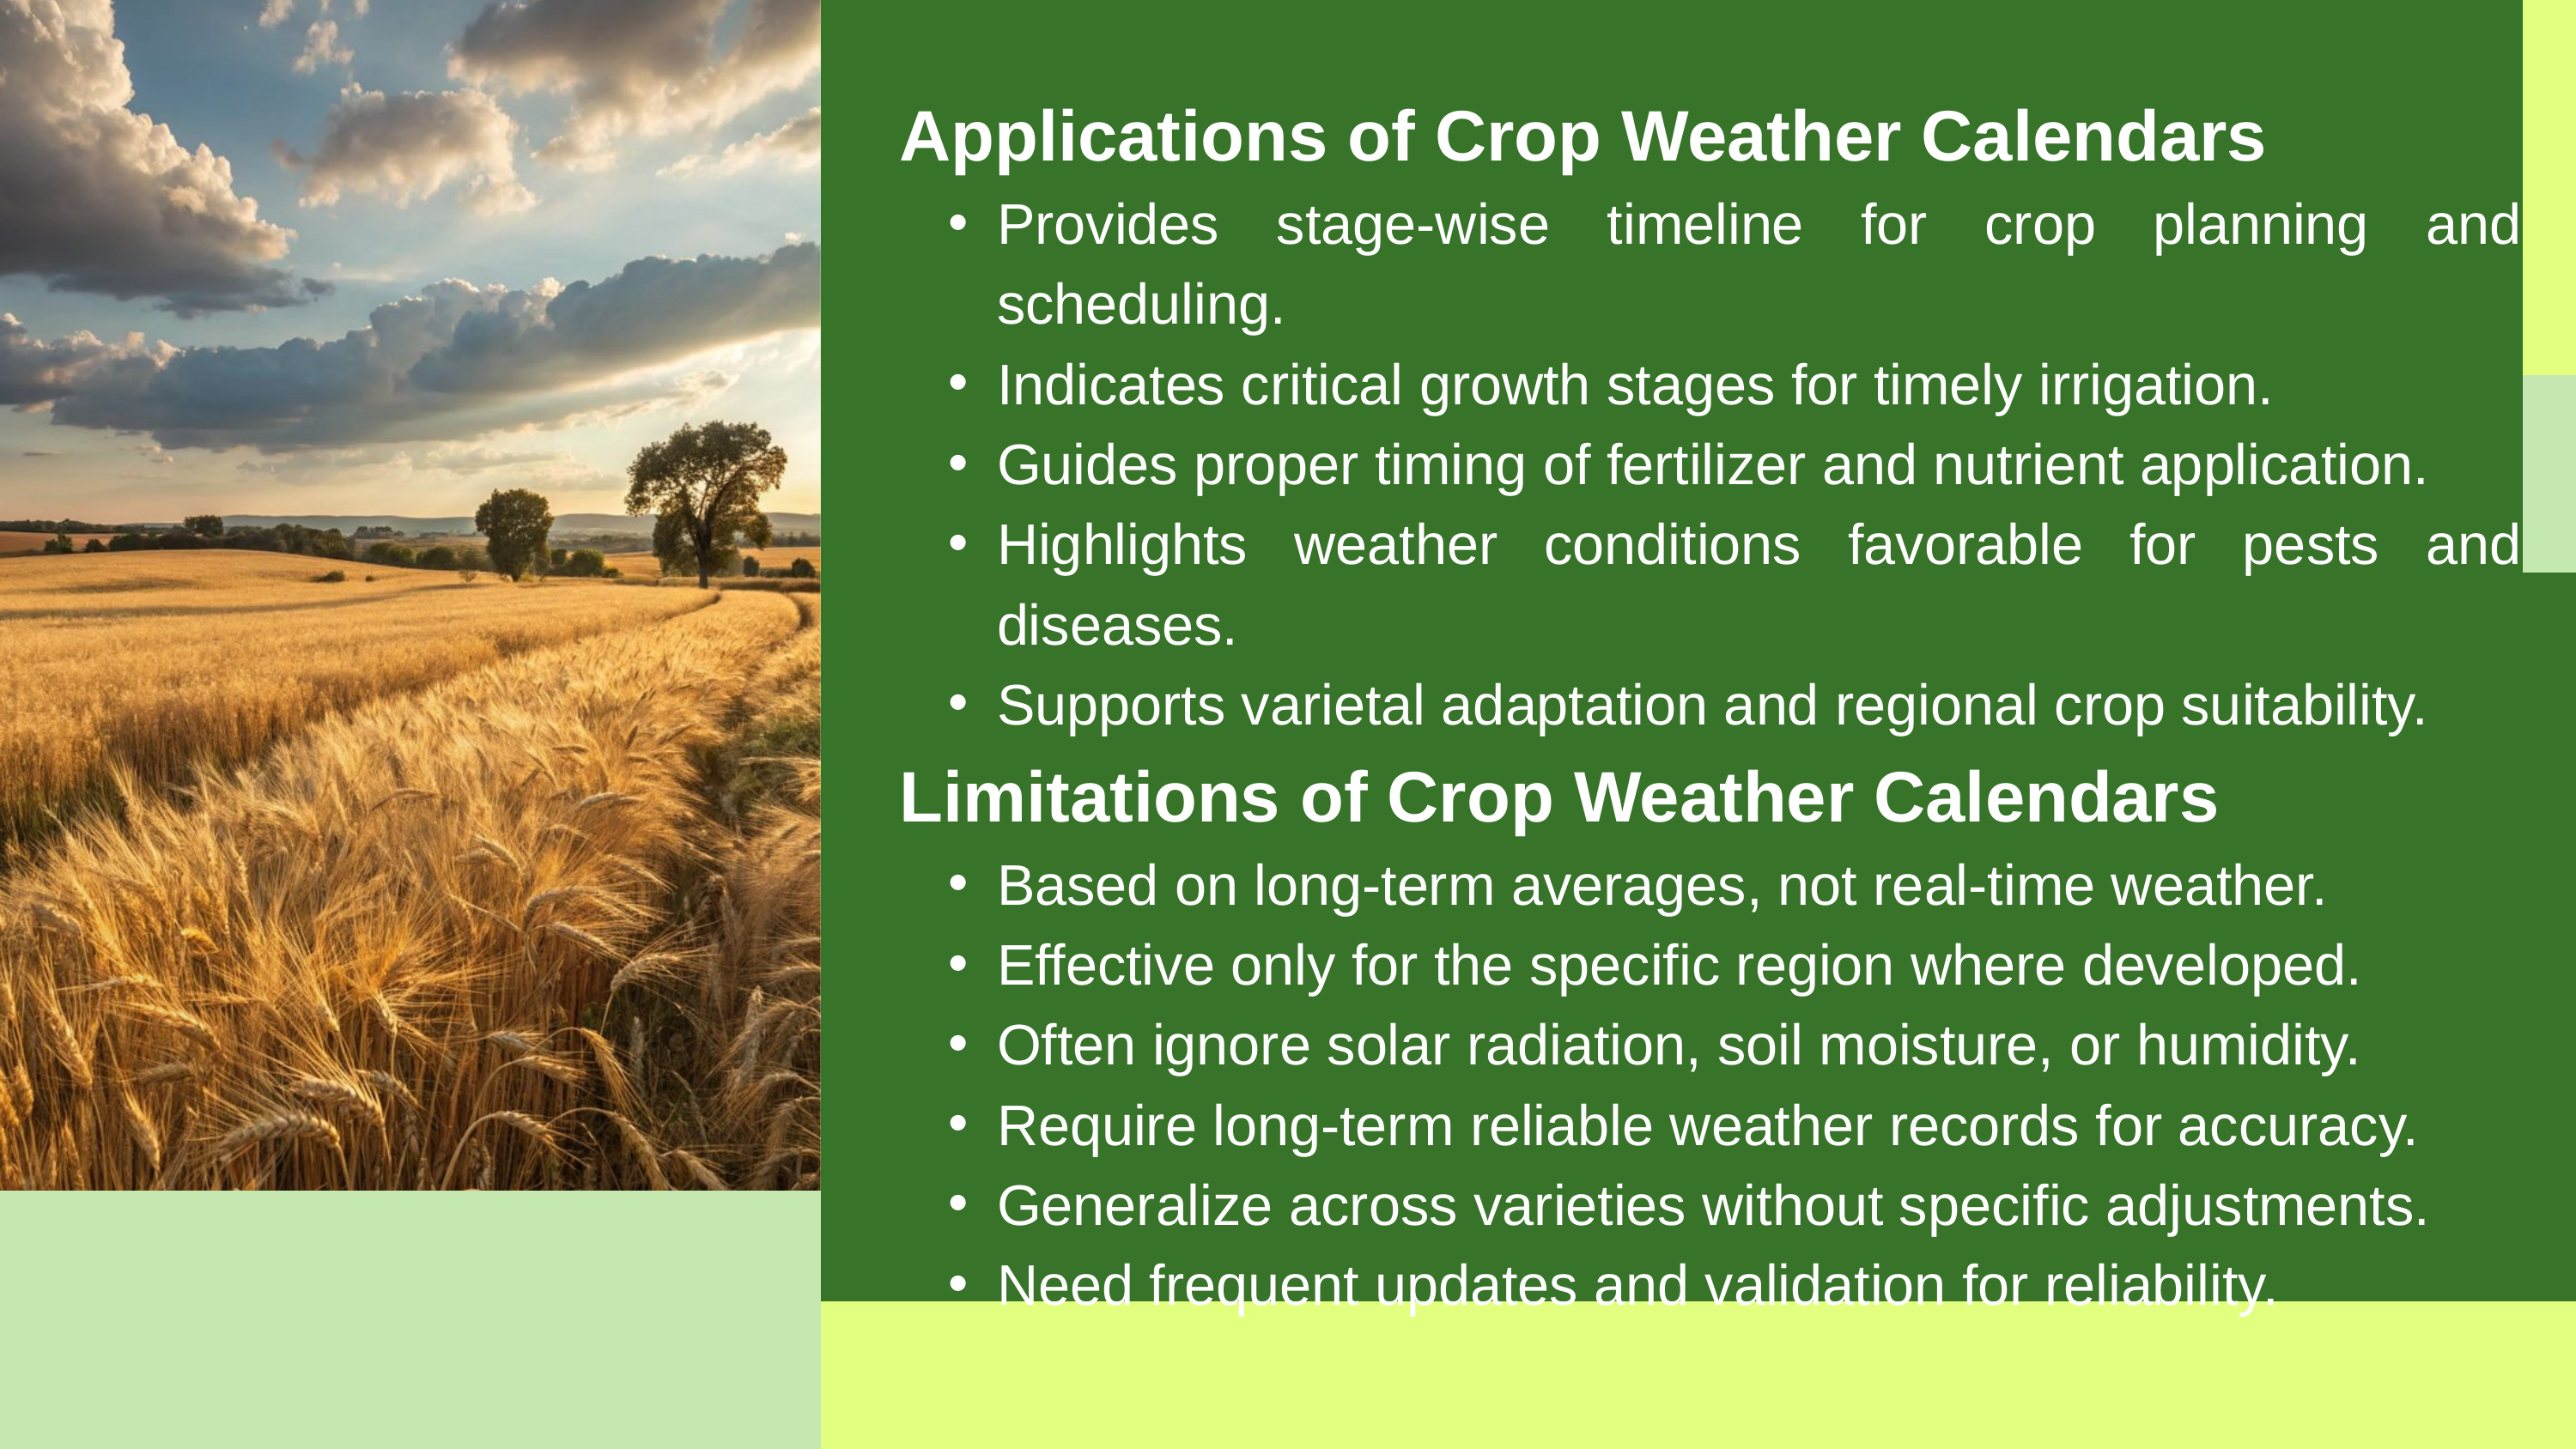

Applications of Crop Weather Calendars
Provides stage-wise timeline for crop planning and scheduling.
Indicates critical growth stages for timely irrigation.
Guides proper timing of fertilizer and nutrient application.
Highlights weather conditions favorable for pests and diseases.
Supports varietal adaptation and regional crop suitability.
Limitations of Crop Weather Calendars
Based on long-term averages, not real-time weather.
Effective only for the specific region where developed.
Often ignore solar radiation, soil moisture, or humidity.
Require long-term reliable weather records for accuracy.
Generalize across varieties without specific adjustments.
Need frequent updates and validation for reliability.